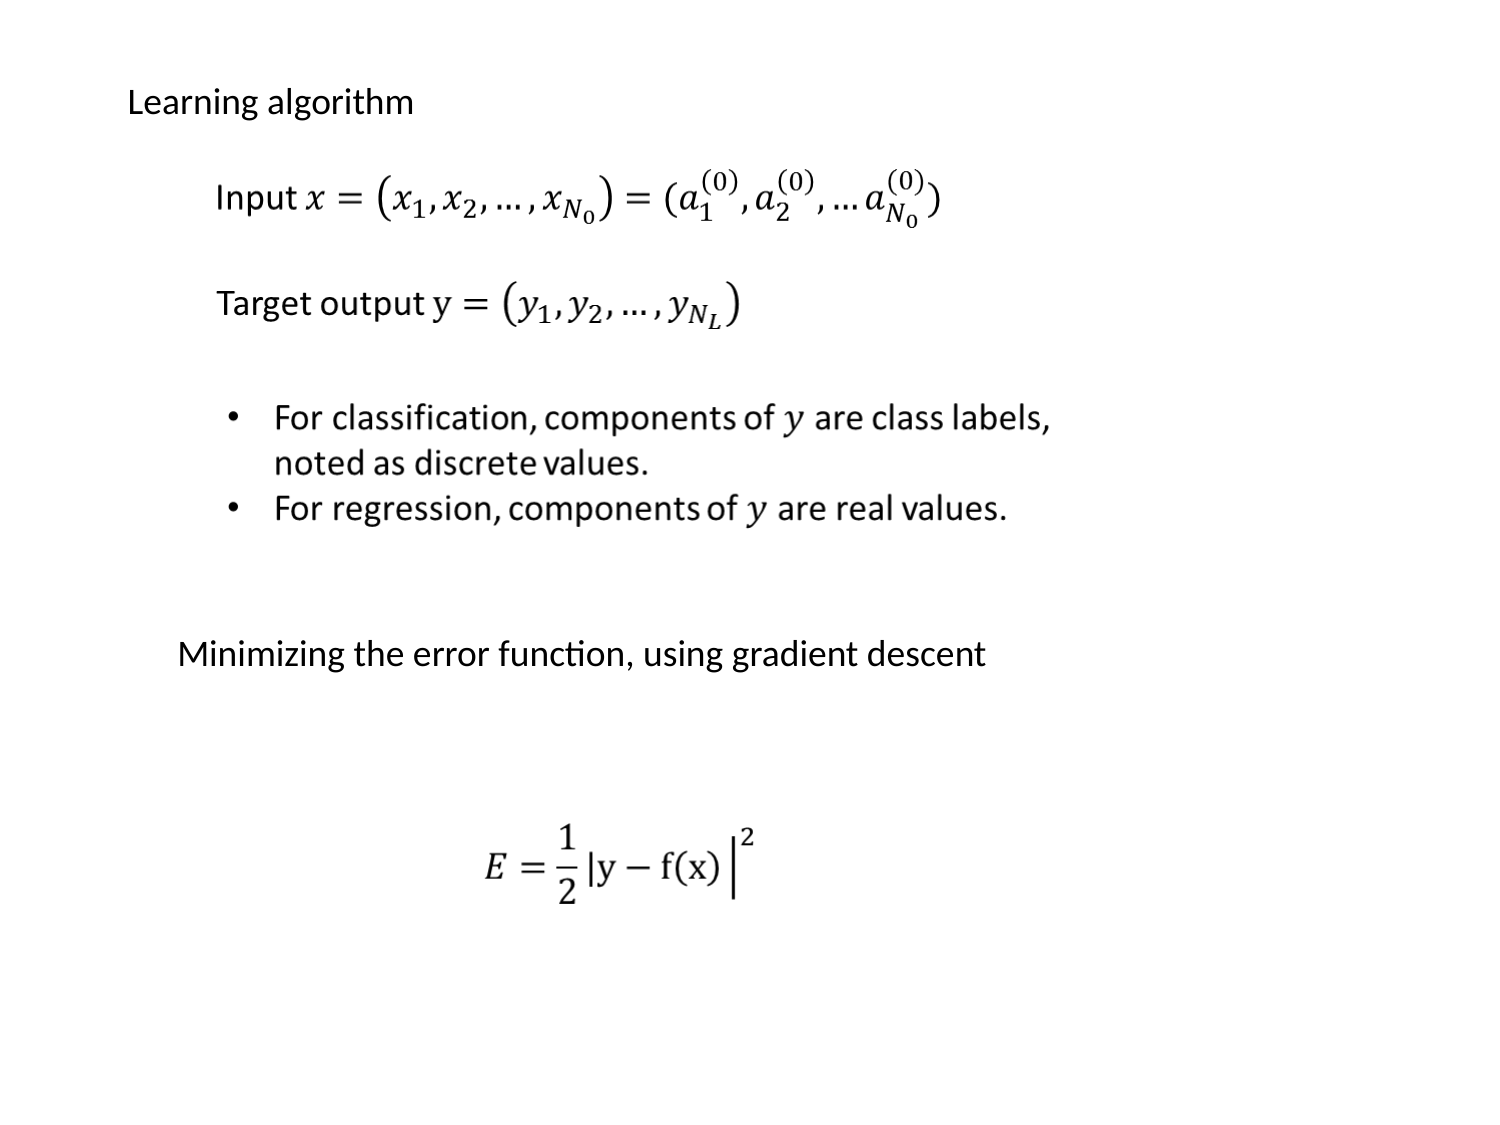

Learning algorithm

Minimizing the error function, using gradient descent